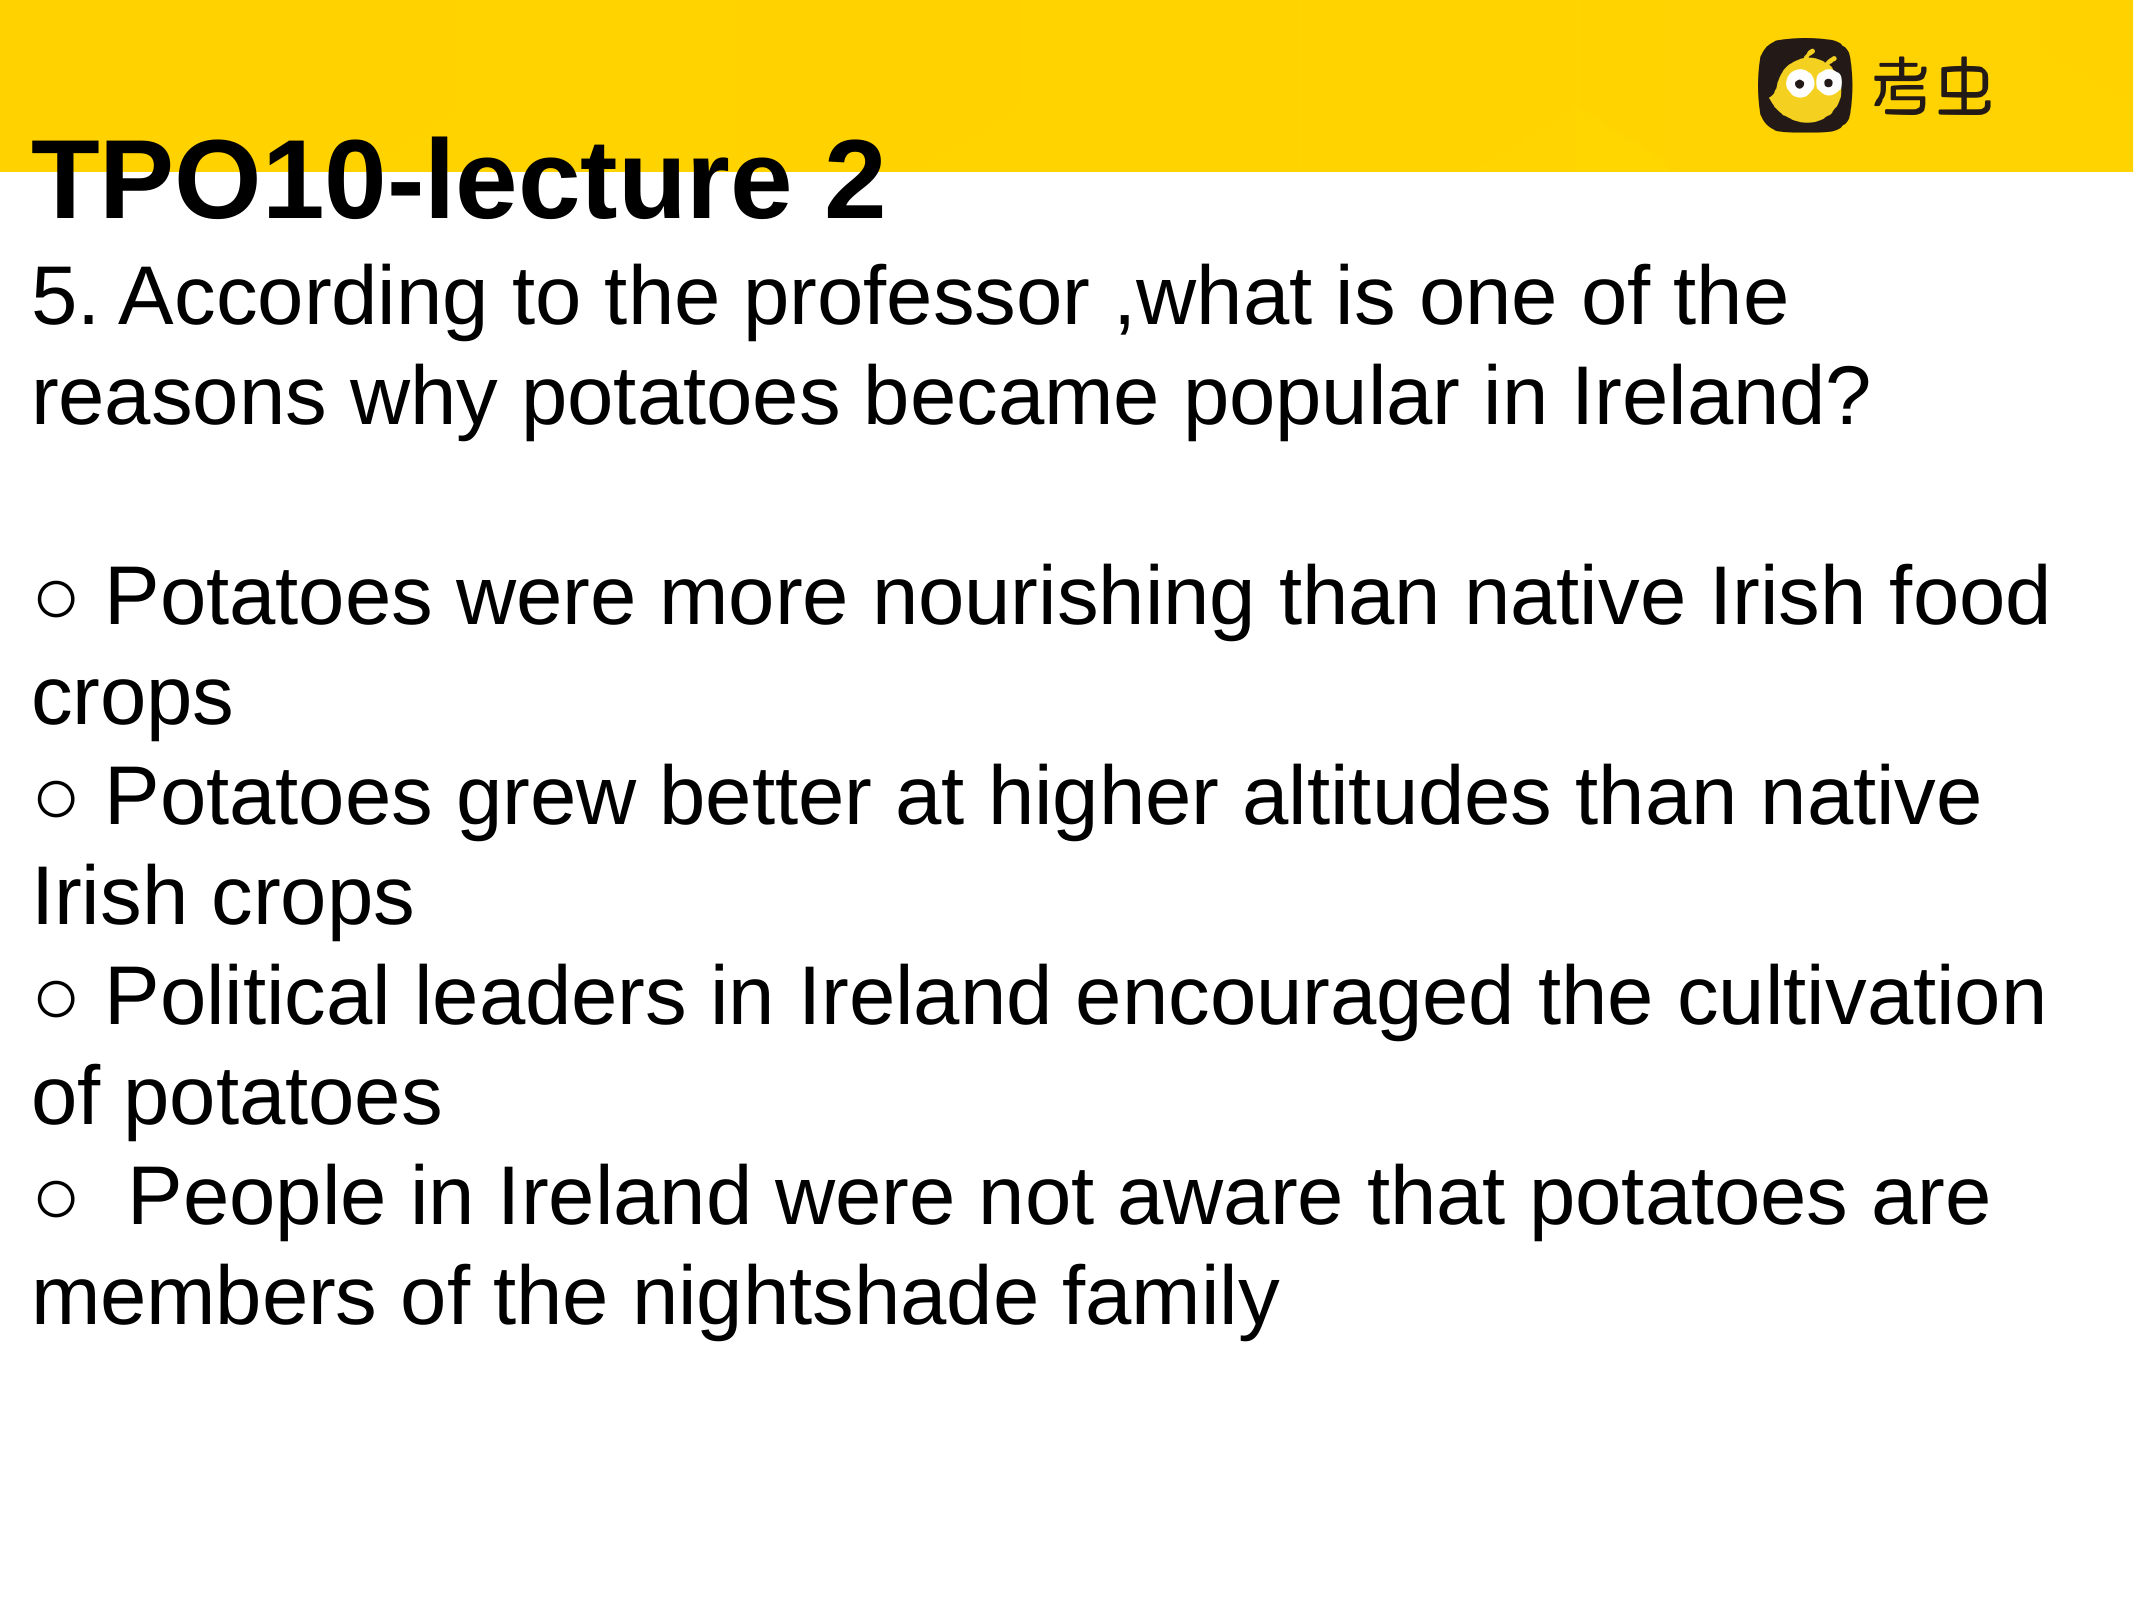

TPO10-lecture 2
5. According to the professor ,what is one of the reasons why potatoes became popular in Ireland?

○ Potatoes were more nourishing than native Irish food crops
○ Potatoes grew better at higher altitudes than native Irish crops
○ Political leaders in Ireland encouraged the cultivation of potatoes
○  People in Ireland were not aware that potatoes are members of the nightshade family